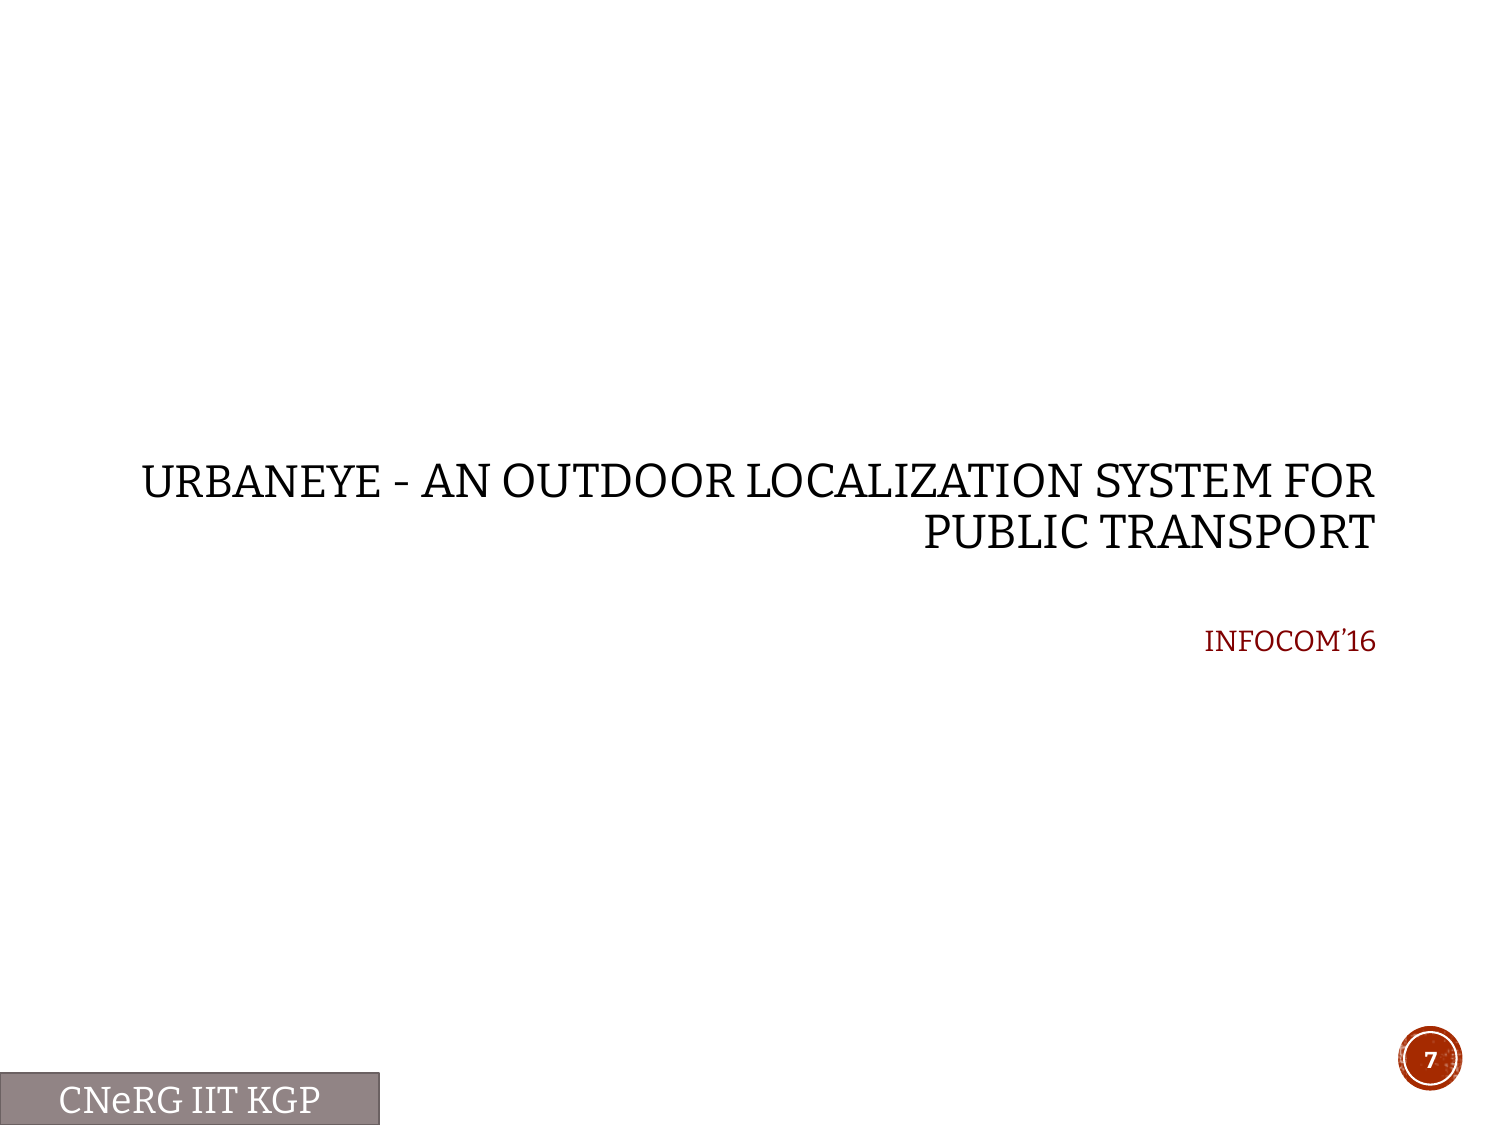

# Urbaneye - An Outdoor Localization System for Public Transport Infocom’16
7